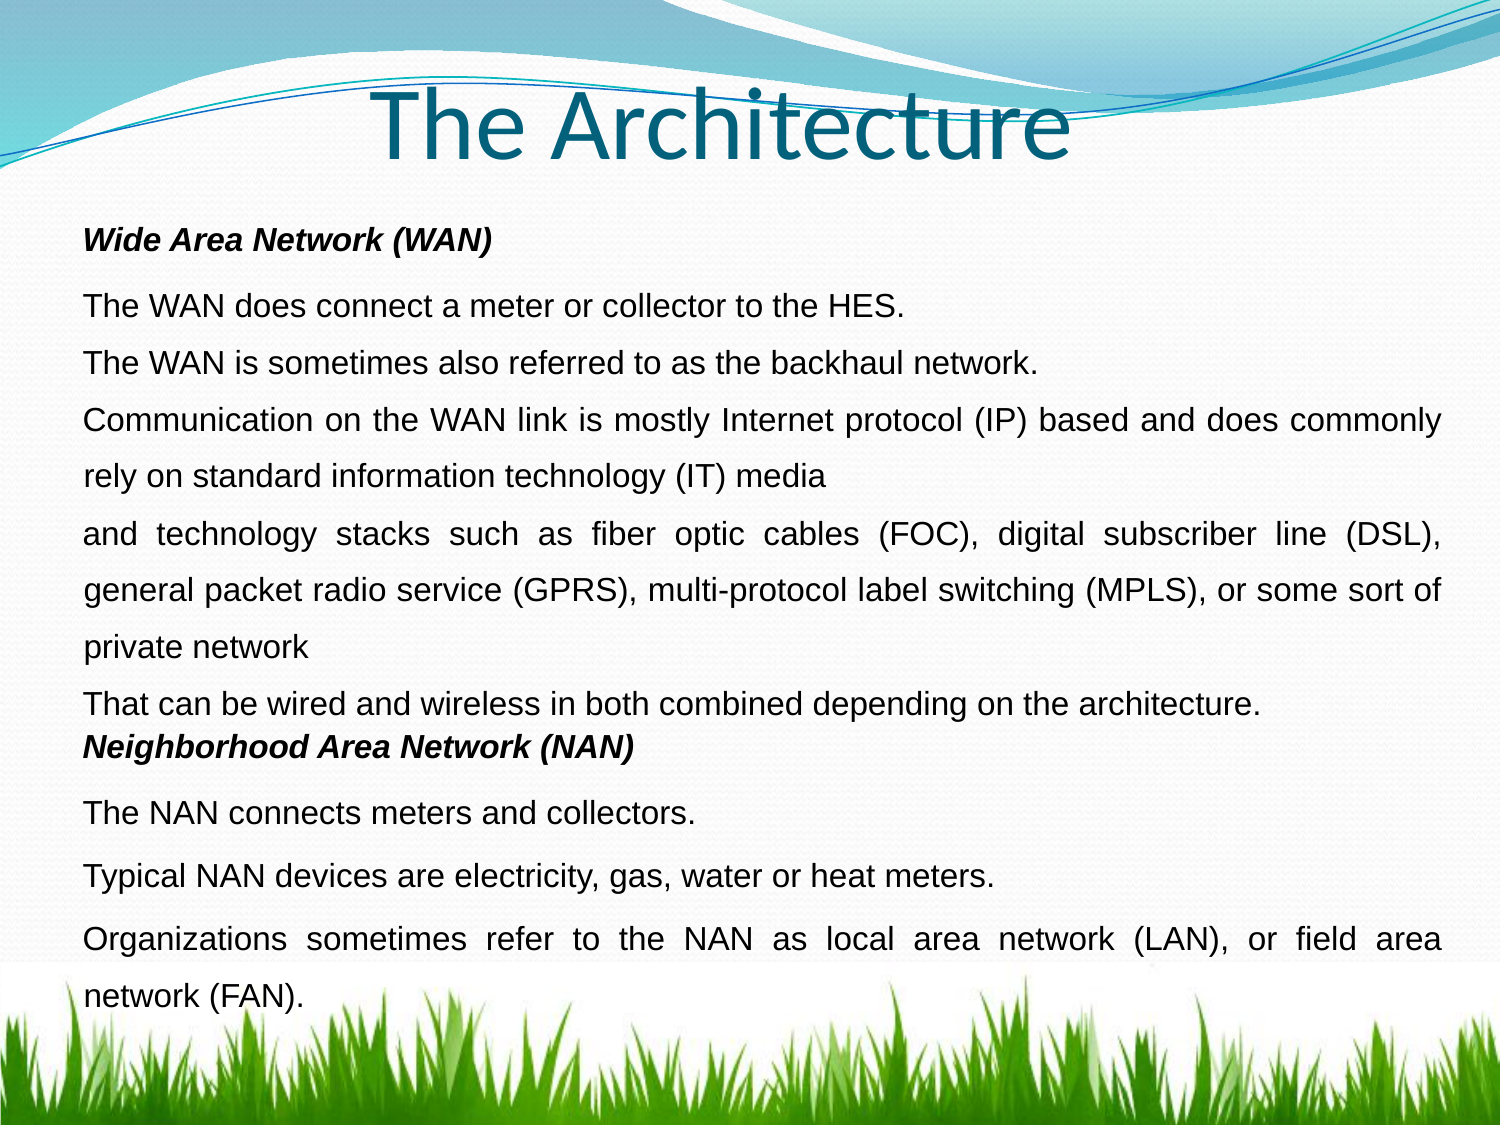

The Architecture
Wide Area Network (WAN)
The WAN does connect a meter or collector to the HES.
The WAN is sometimes also referred to as the backhaul network.
Communication on the WAN link is mostly Internet protocol (IP) based and does commonly rely on standard information technology (IT) media
and technology stacks such as fiber optic cables (FOC), digital subscriber line (DSL), general packet radio service (GPRS), multi-protocol label switching (MPLS), or some sort of private network
That can be wired and wireless in both combined depending on the architecture.
Neighborhood Area Network (NAN)
The NAN connects meters and collectors.
Typical NAN devices are electricity, gas, water or heat meters.
Organizations sometimes refer to the NAN as local area network (LAN), or field area network (FAN).